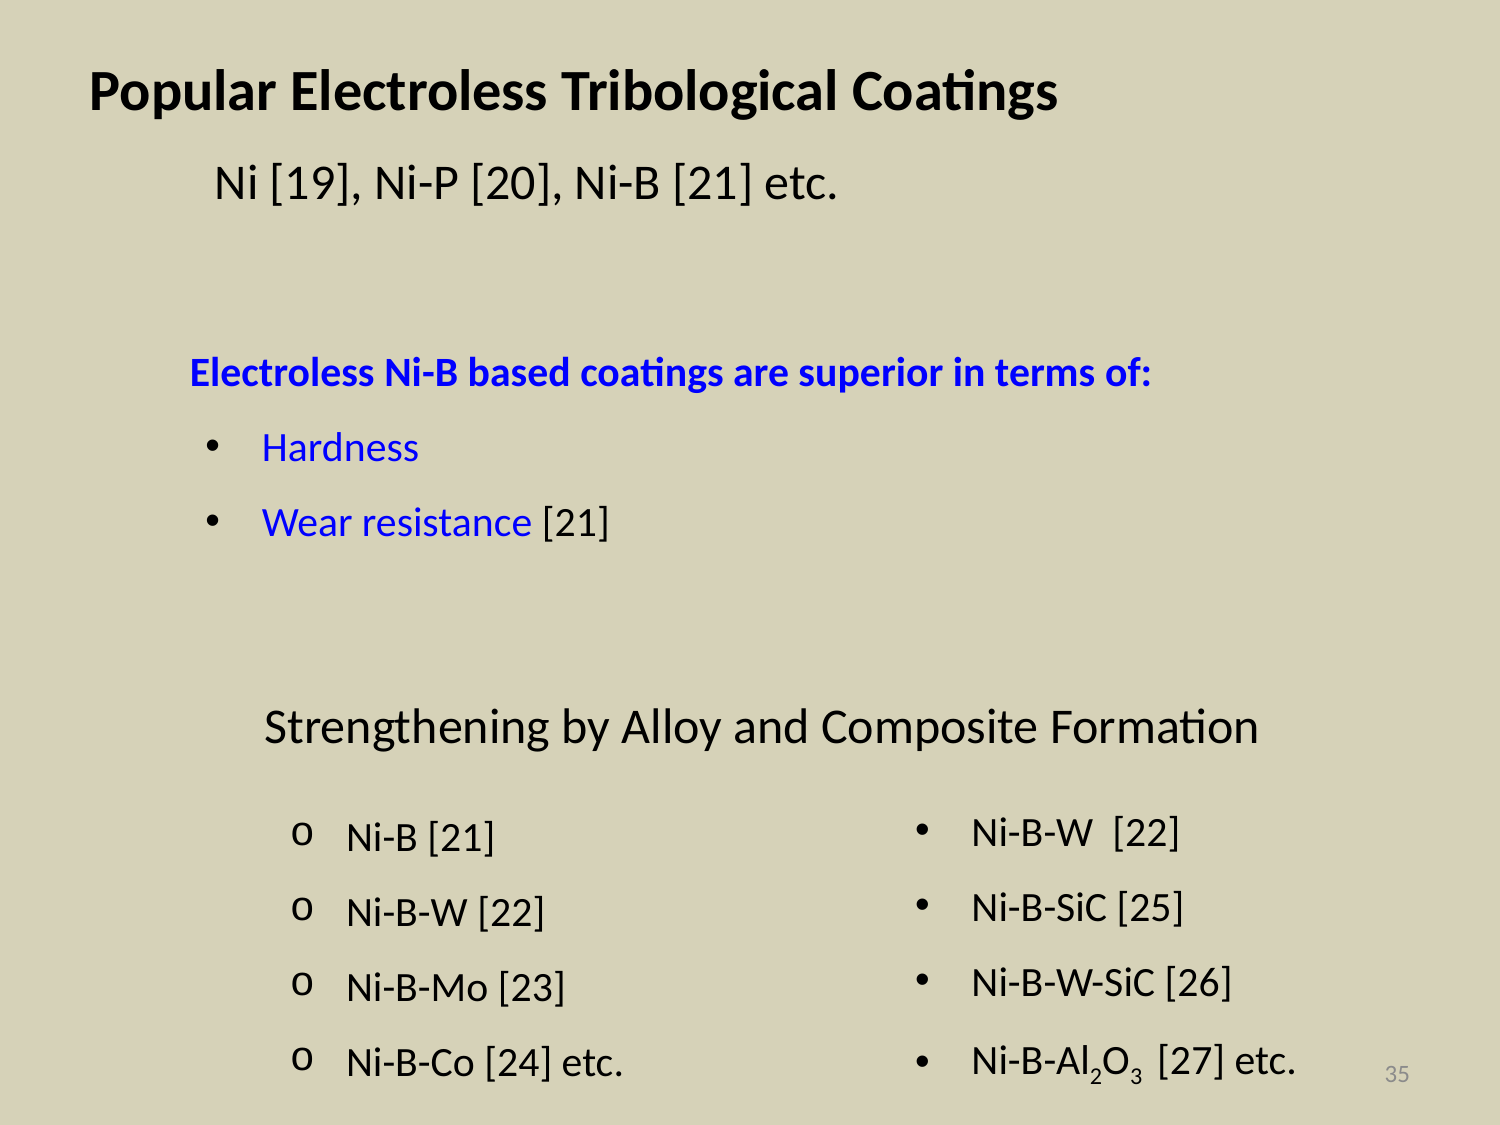

Popular Electroless Tribological Coatings

Ni [19], Ni-P [20], Ni-B [21] etc.
Electroless Ni-B based coatings are superior in terms of:
Hardness
Wear resistance [21]
Strengthening by Alloy and Composite Formation
Ni-B-W  [22]
Ni-B-SiC [25]
Ni-B-W-SiC [26]
Ni-B-Al2O3  [27] etc.
Ni-B [21]
Ni-B-W [22]
Ni-B-Mo [23]
Ni-B-Co [24] etc.
35